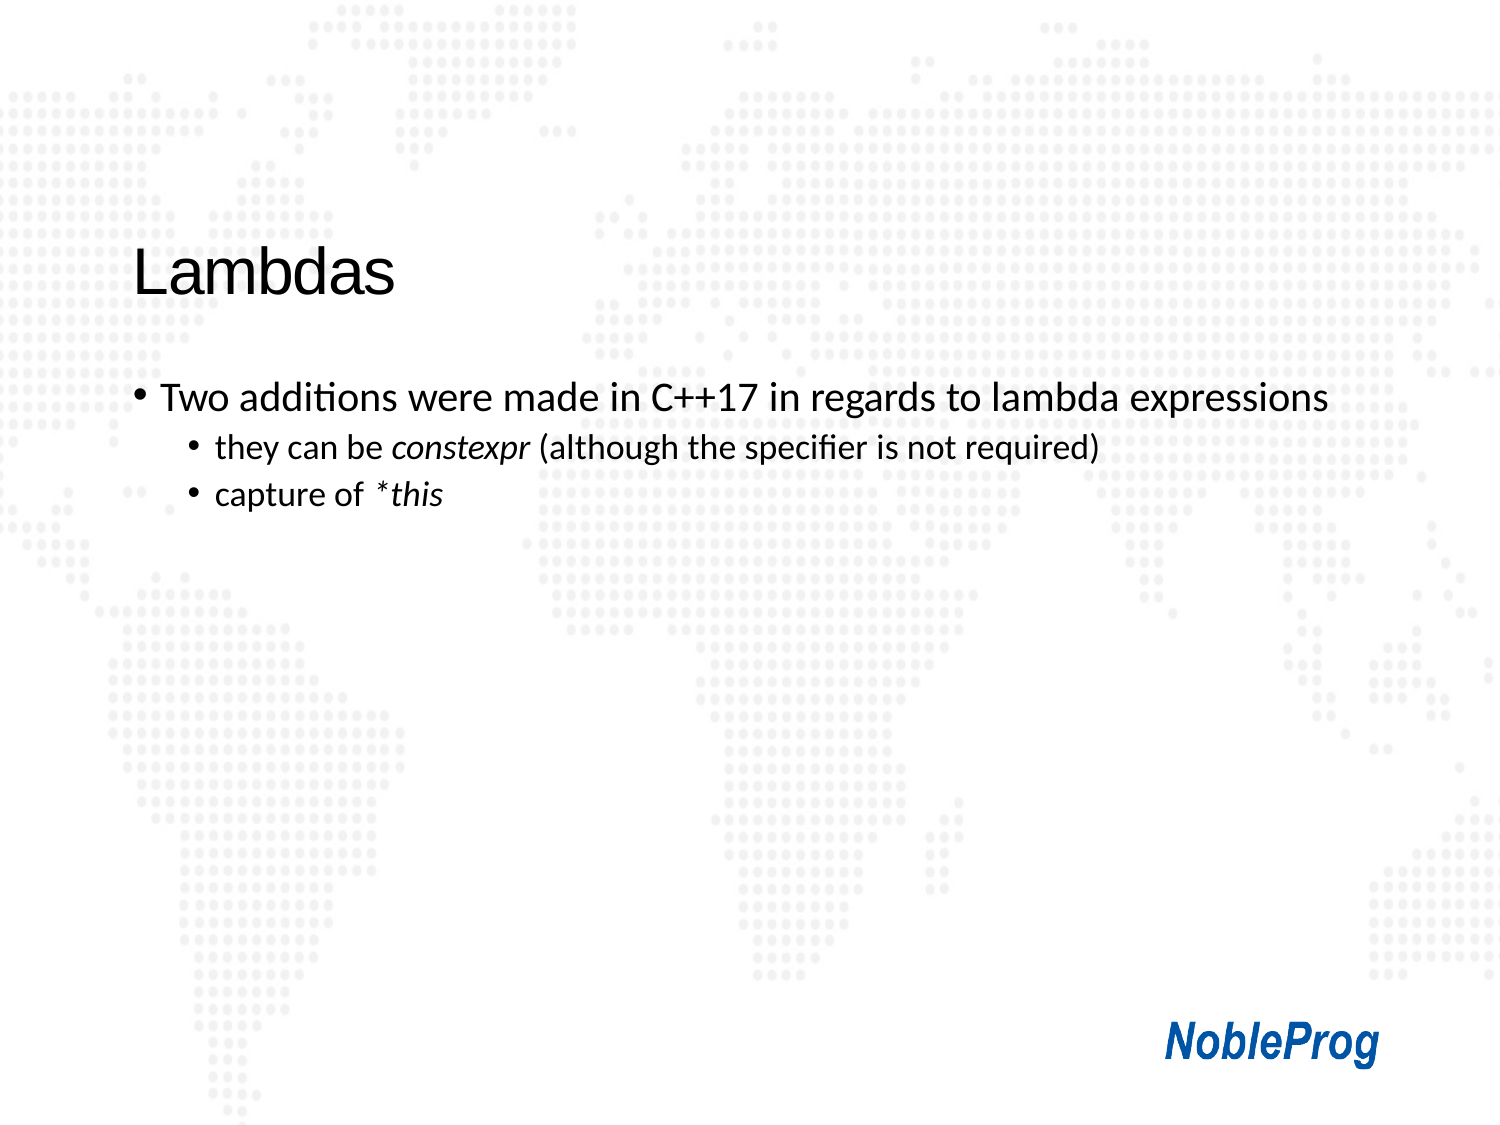

# Lambdas
Two additions were made in C++17 in regards to lambda expressions
they can be constexpr (although the specifier is not required)
capture of *this